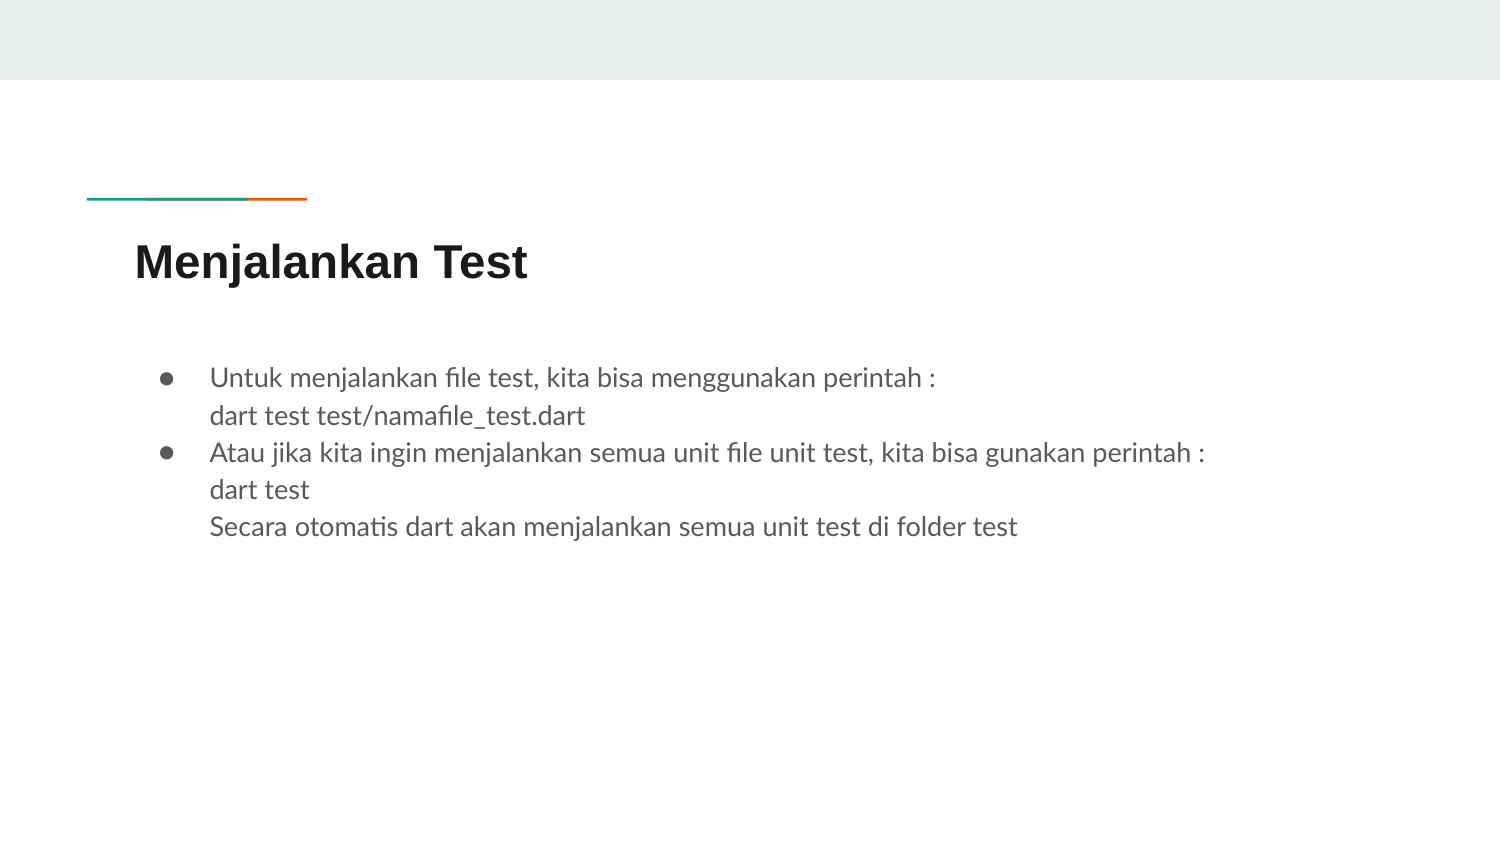

# Menjalankan Test
Untuk menjalankan file test, kita bisa menggunakan perintah :
dart test test/namafile_test.dart
Atau jika kita ingin menjalankan semua unit file unit test, kita bisa gunakan perintah :
dart test
Secara otomatis dart akan menjalankan semua unit test di folder test